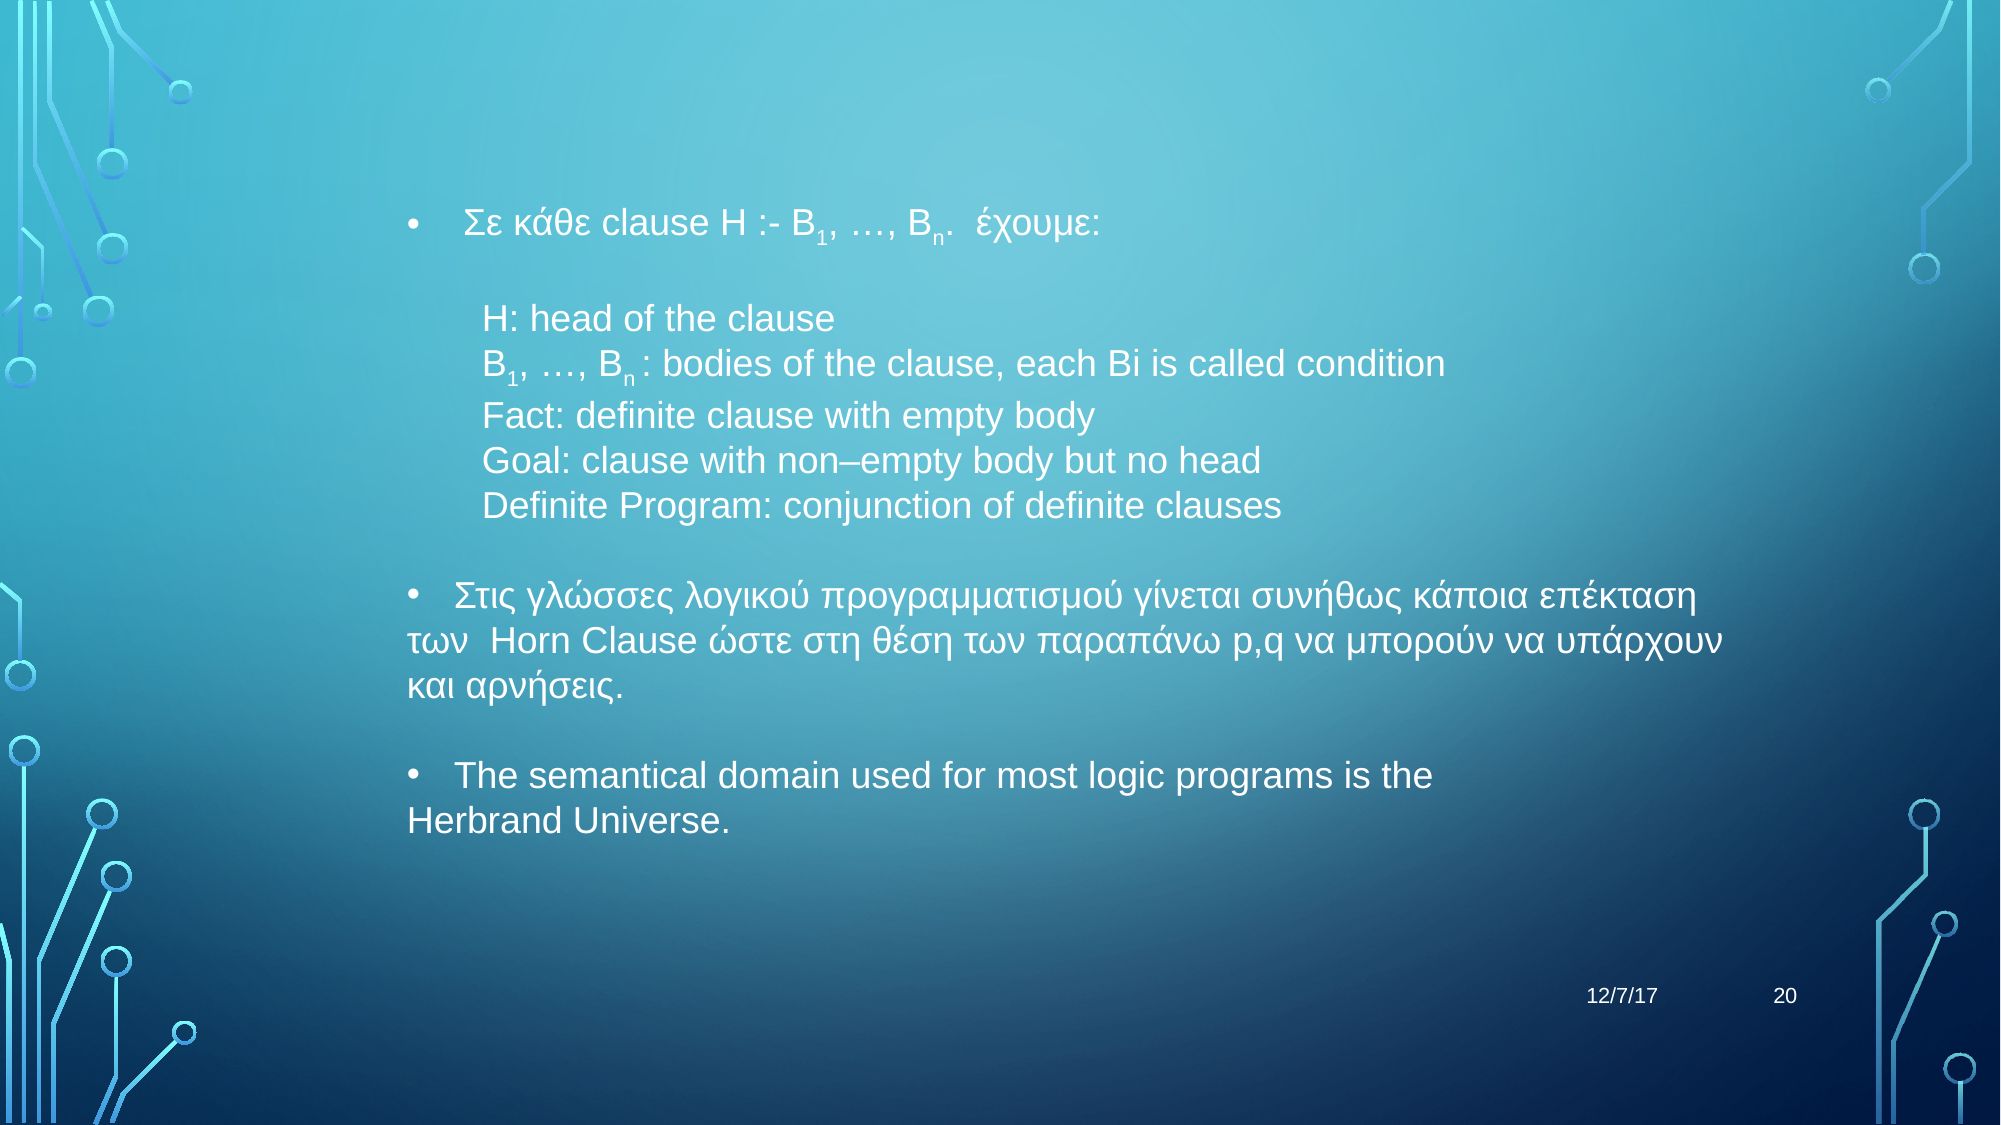

Σε κάθε clause H :- B1, …, Bn.  έχουμε:

H: head of the clause
B1, …, Bn : bodies of the clause, each Bi is called condition
Fact: definite clause with empty body
Goal: clause with non–empty body but no head
Definite Program: conjunction of definite clauses

Στις γλώσσες λογικού προγραμματισμού γίνεται συνήθως κάποια επέκταση
των  Horn Clause ώστε στη θέση των παραπάνω p,q να μπορούν να υπάρχουν
και αρνήσεις.

The semantical domain used for most logic programs is the
Herbrand Universe.

20
12/7/17